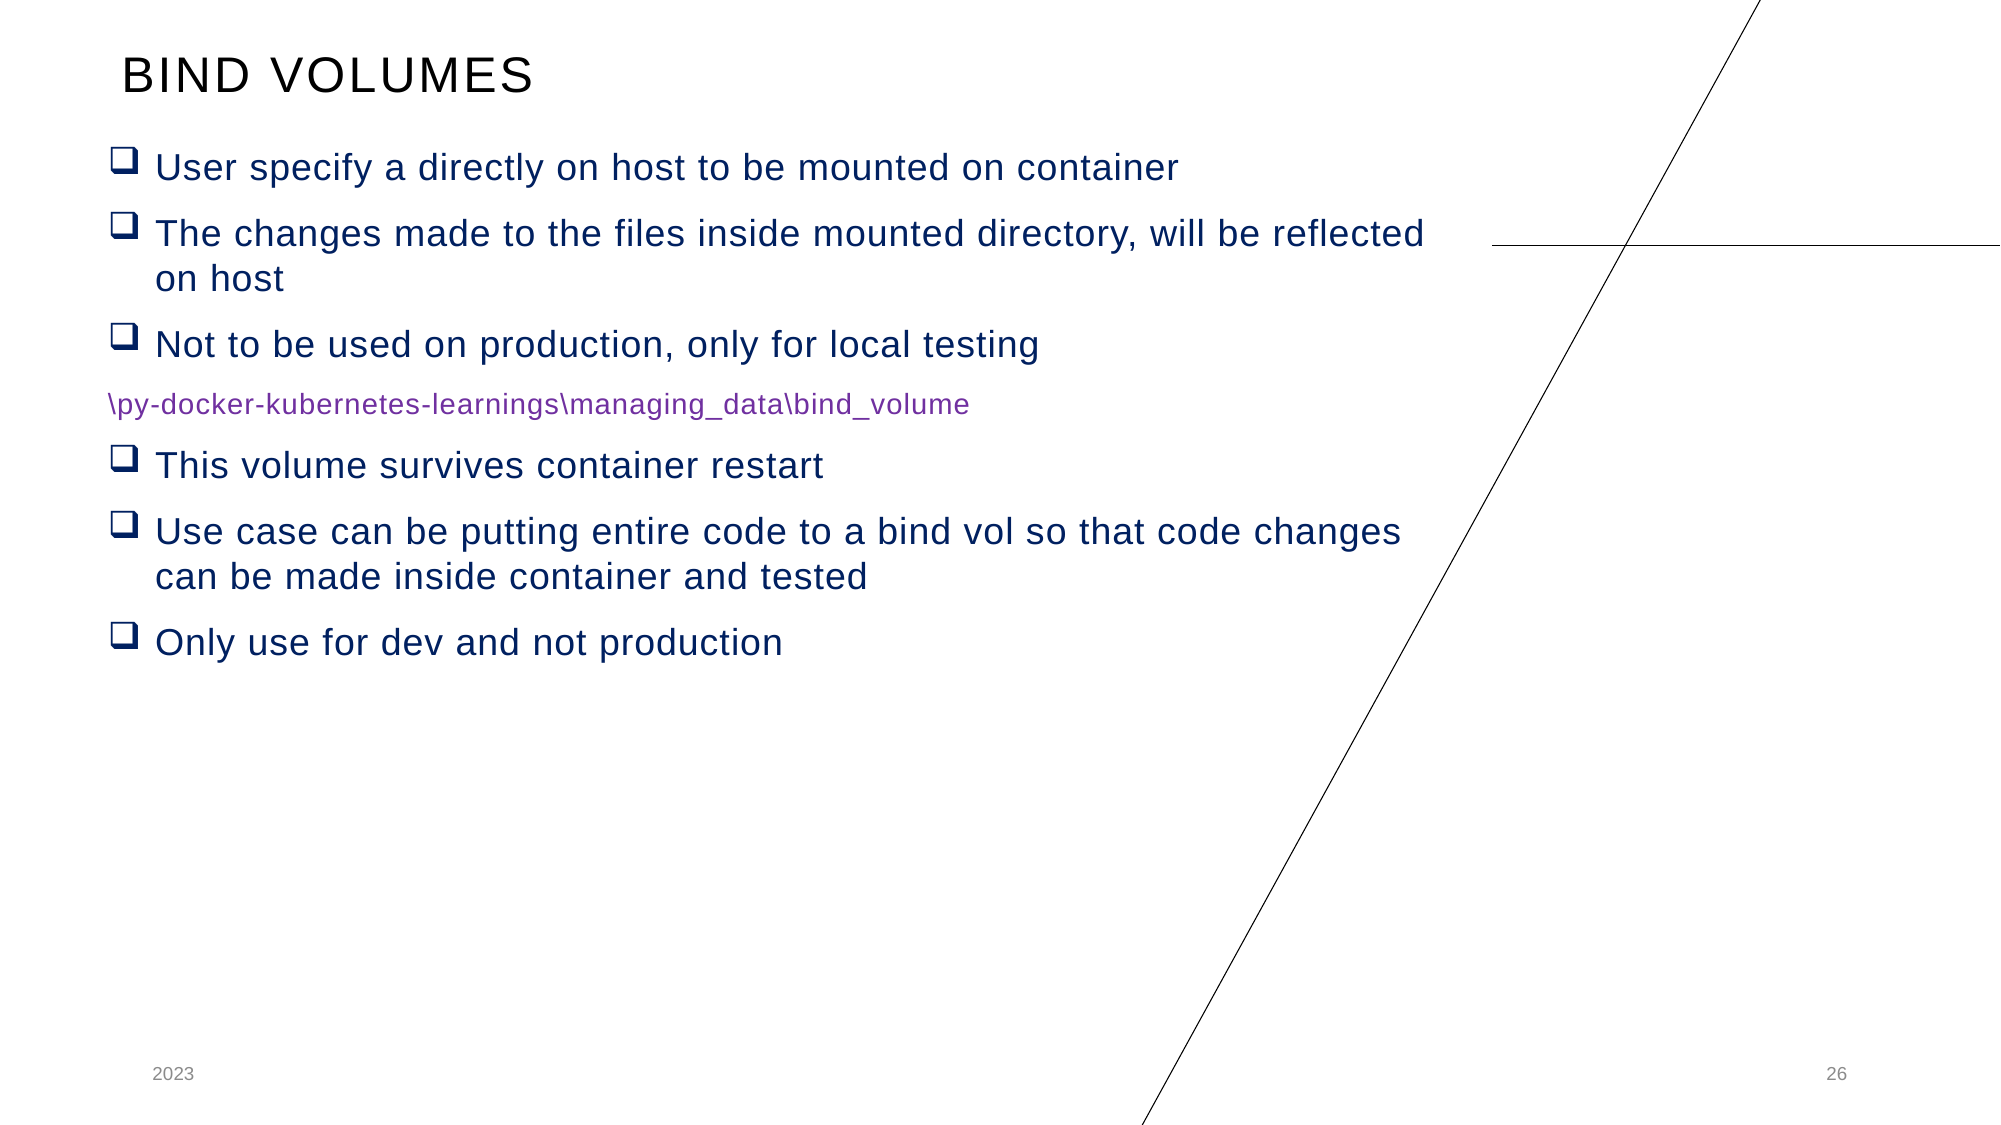

# Bind Volumes
User specify a directly on host to be mounted on container
The changes made to the files inside mounted directory, will be reflected on host
Not to be used on production, only for local testing
\py-docker-kubernetes-learnings\managing_data\bind_volume
This volume survives container restart
Use case can be putting entire code to a bind vol so that code changes can be made inside container and tested
Only use for dev and not production

2023
26